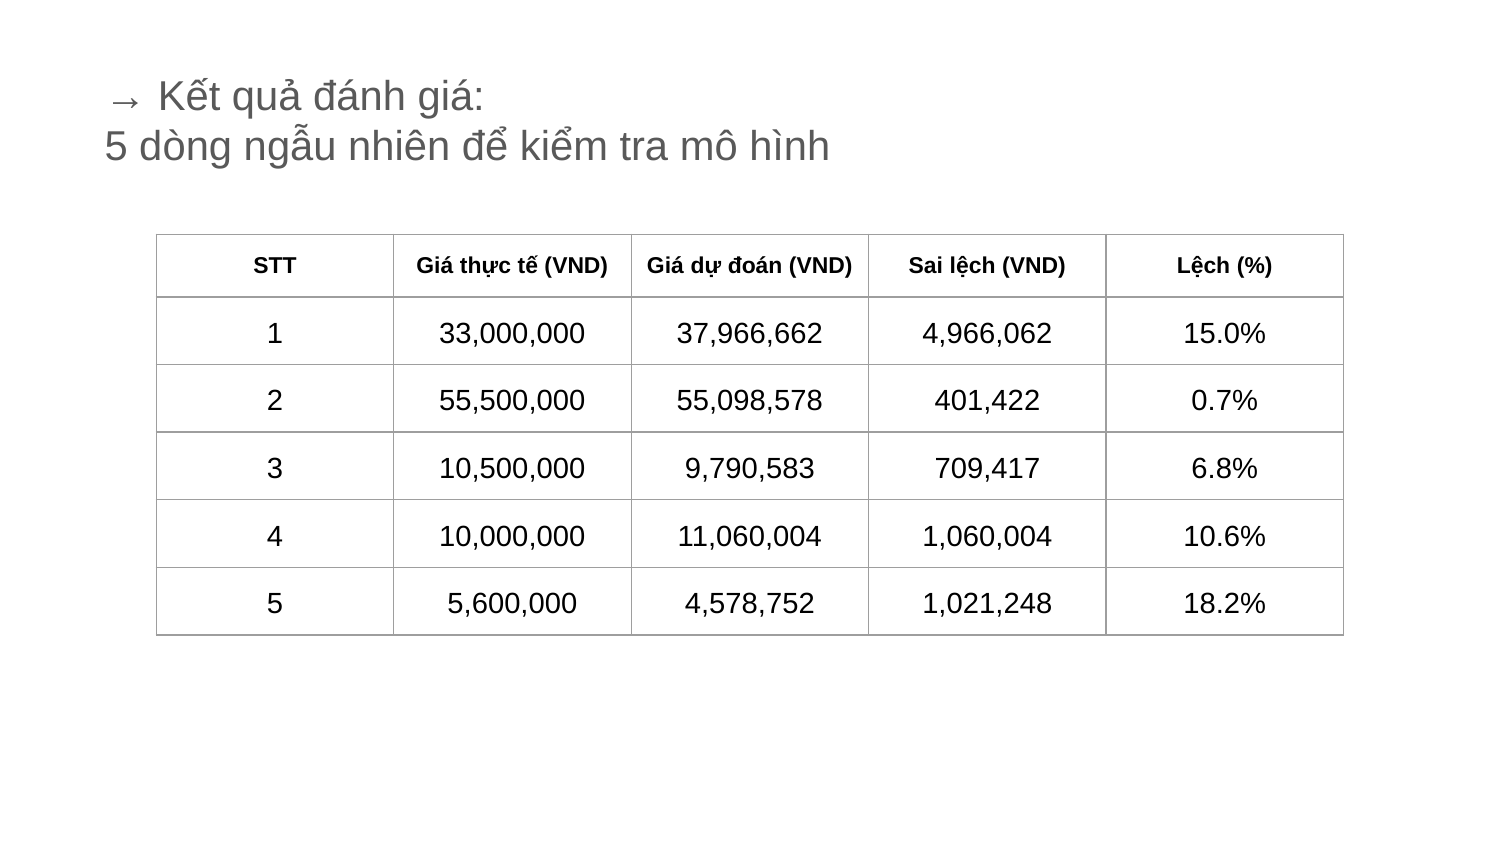

→ Kết quả đánh giá:
5 dòng ngẫu nhiên để kiểm tra mô hình
| STT | Giá thực tế (VND) | Giá dự đoán (VND) | Sai lệch (VND) | Lệch (%) |
| --- | --- | --- | --- | --- |
| 1 | 33,000,000 | 37,966,662 | 4,966,062 | 15.0% |
| 2 | 55,500,000 | 55,098,578 | 401,422 | 0.7% |
| 3 | 10,500,000 | 9,790,583 | 709,417 | 6.8% |
| 4 | 10,000,000 | 11,060,004 | 1,060,004 | 10.6% |
| 5 | 5,600,000 | 4,578,752 | 1,021,248 | 18.2% |